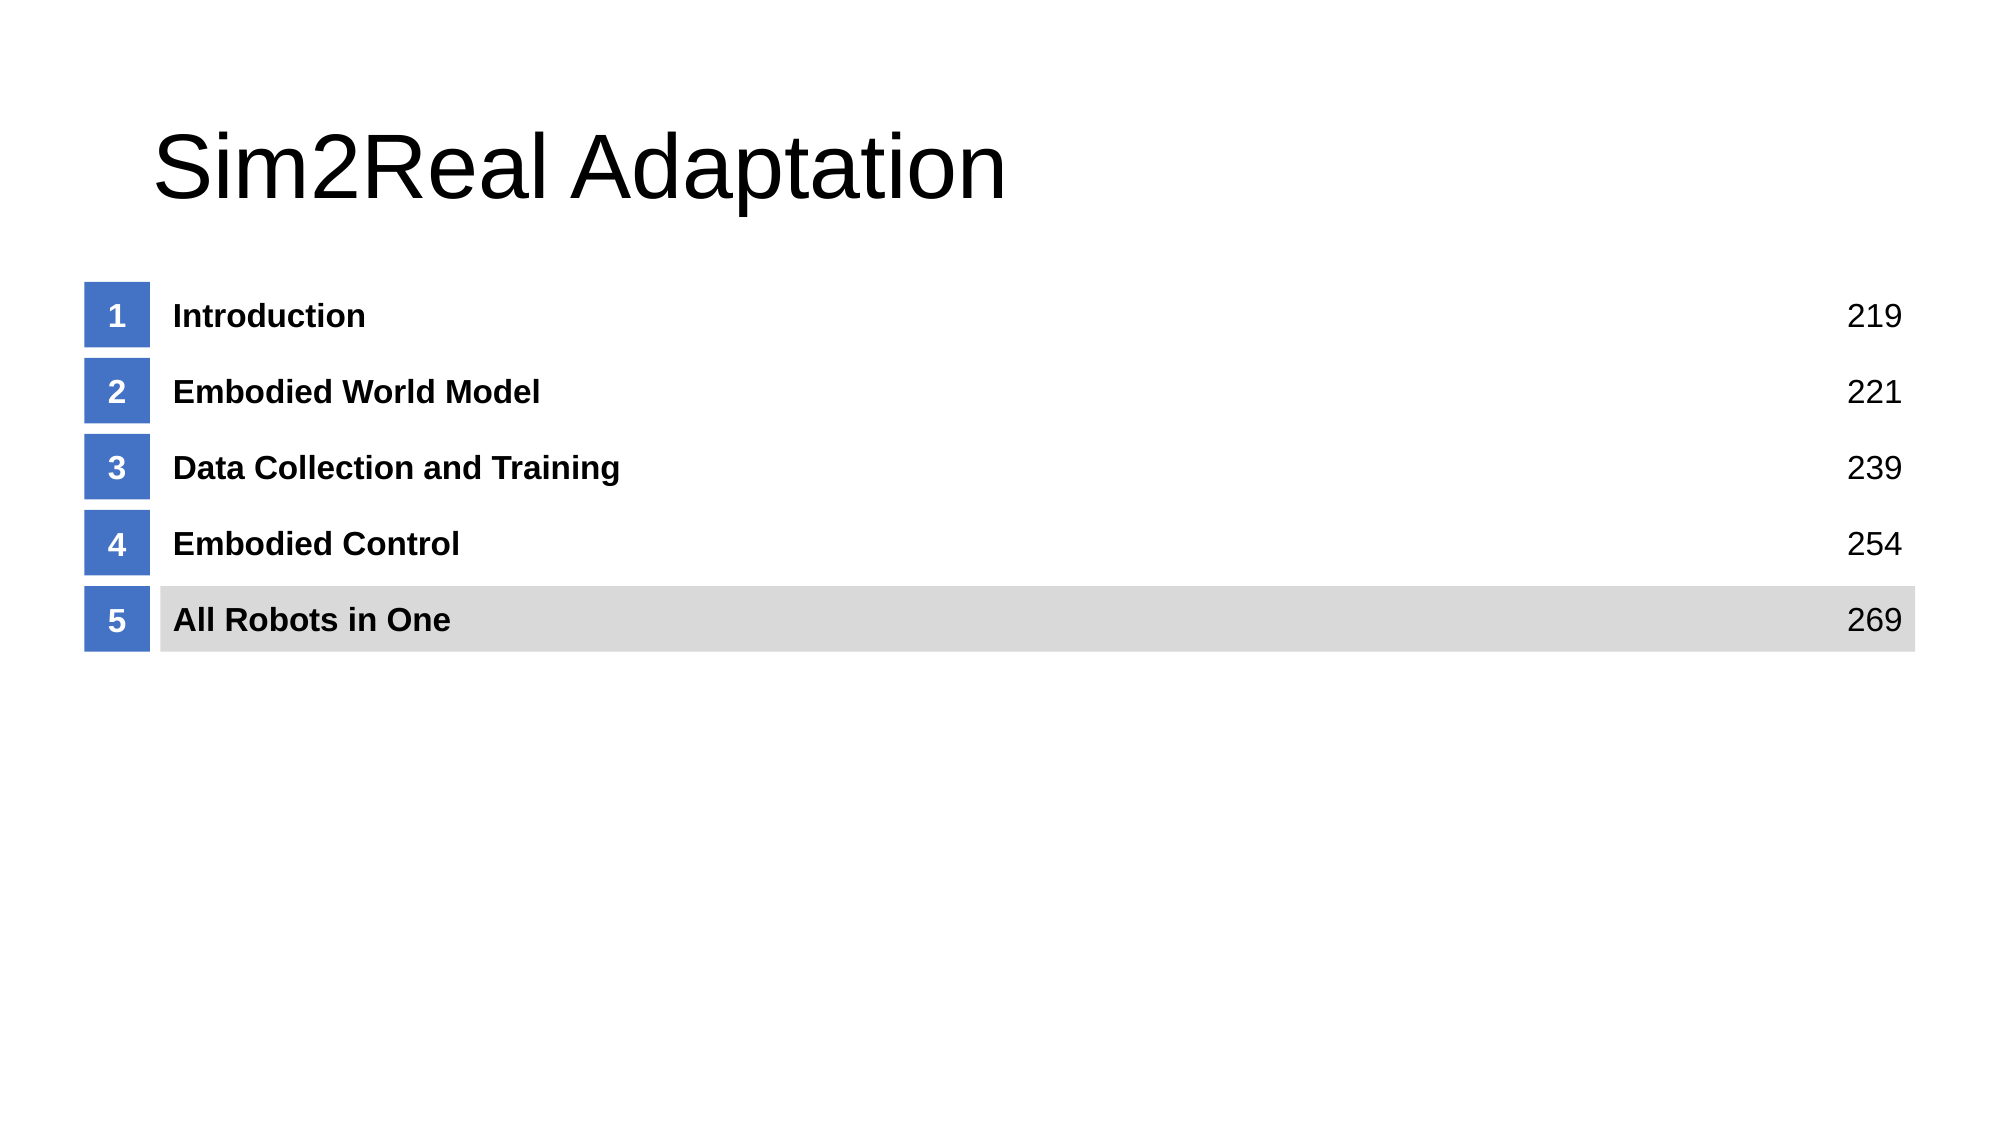

# Sim2Real Adaptation
1
Introduction
219
2
Embodied World Model
221
3
Data Collection and Training
239
4
Embodied Control
254
5

All Robots in One
269